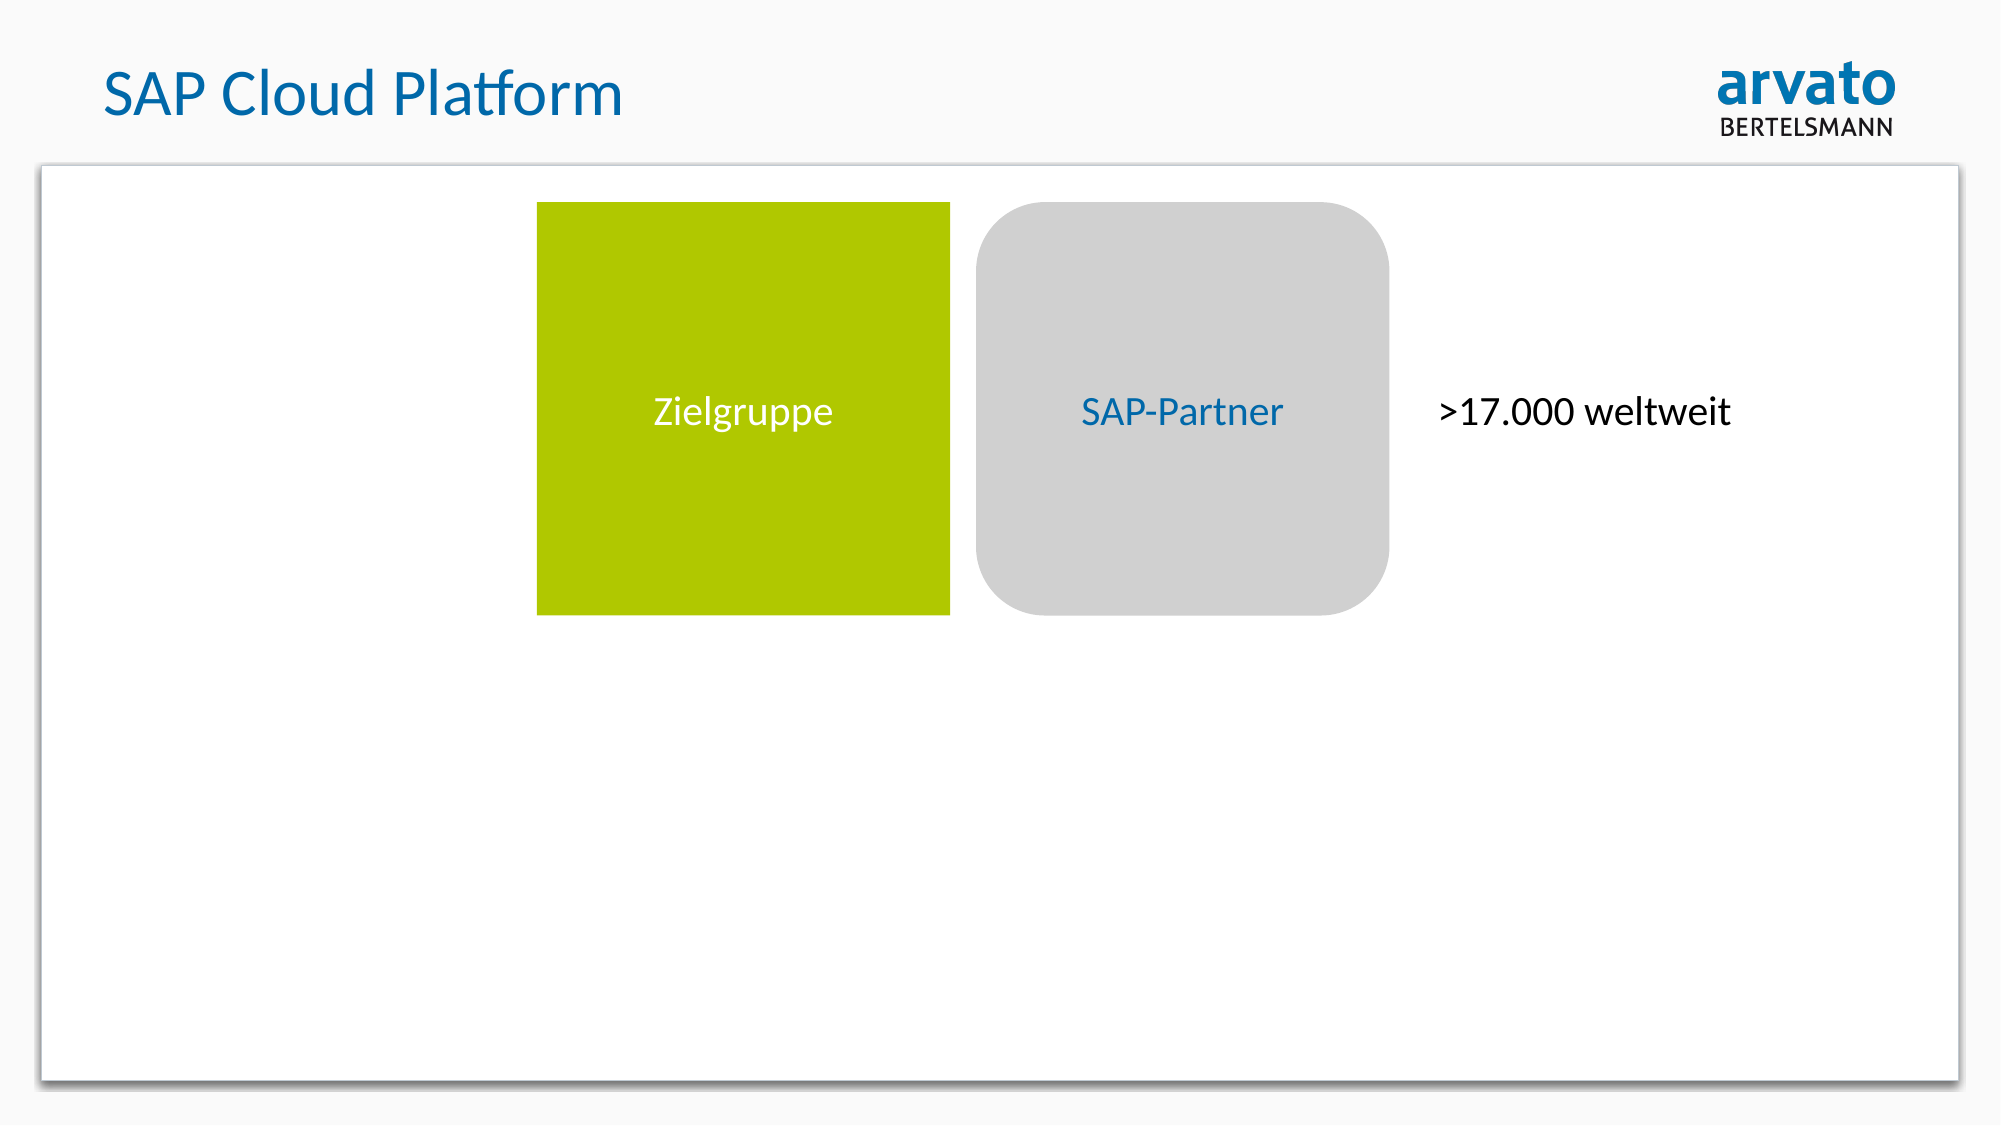

# SAP Cloud Platform
Zielgruppe
SAP-Partner
>17.000 weltweit